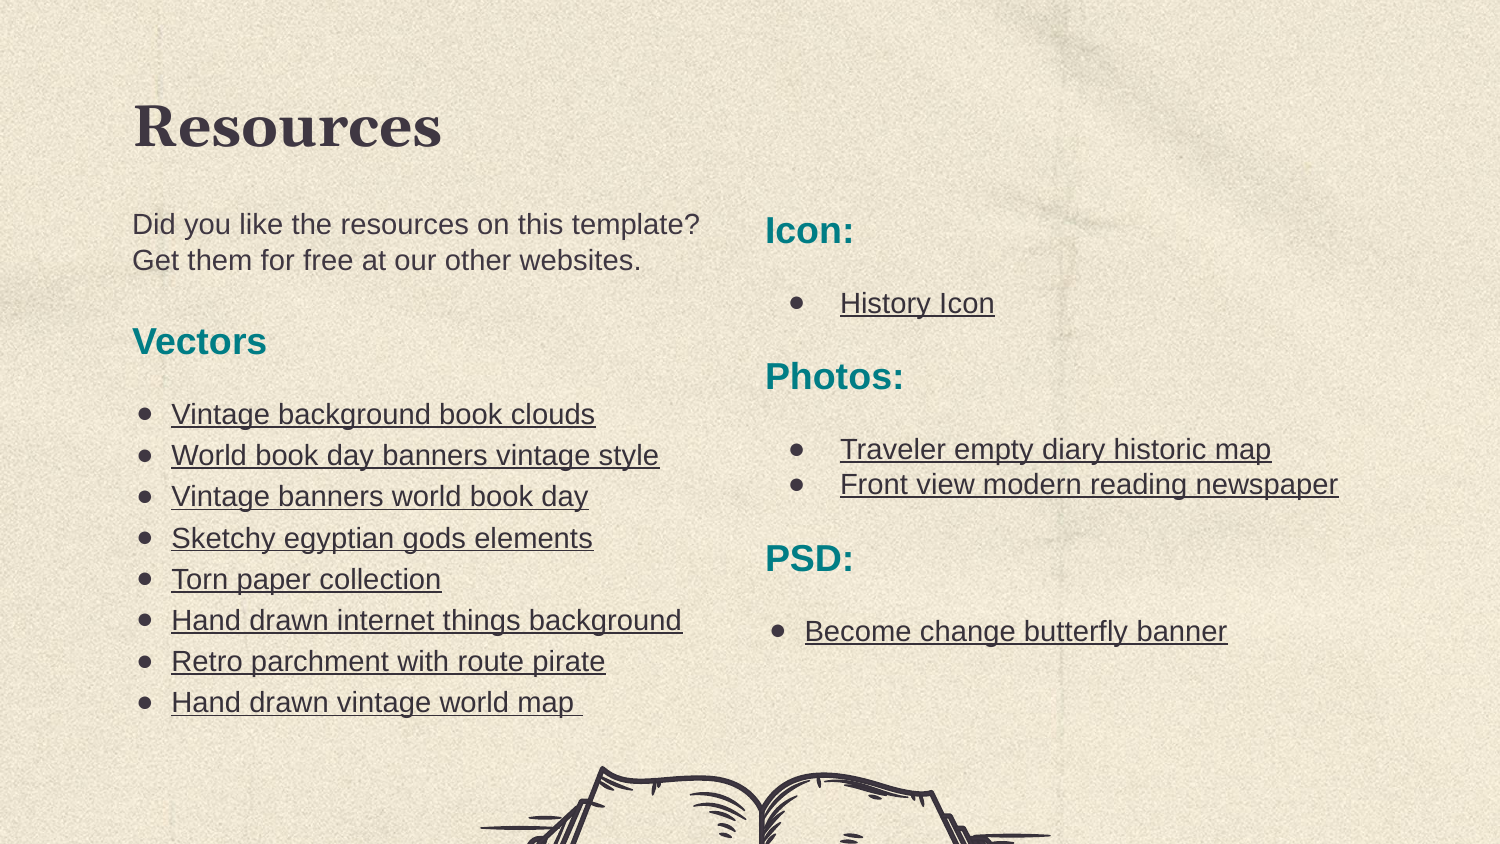

# Resources
Did you like the resources on this template? Get them for free at our other websites.

Vectors
Vintage background book clouds
World book day banners vintage style
Vintage banners world book day
Sketchy egyptian gods elements
Torn paper collection
Hand drawn internet things background
Retro parchment with route pirate
Hand drawn vintage world map

Icon:
History Icon
Photos:
Traveler empty diary historic map
Front view modern reading newspaper
PSD:
Become change butterfly banner